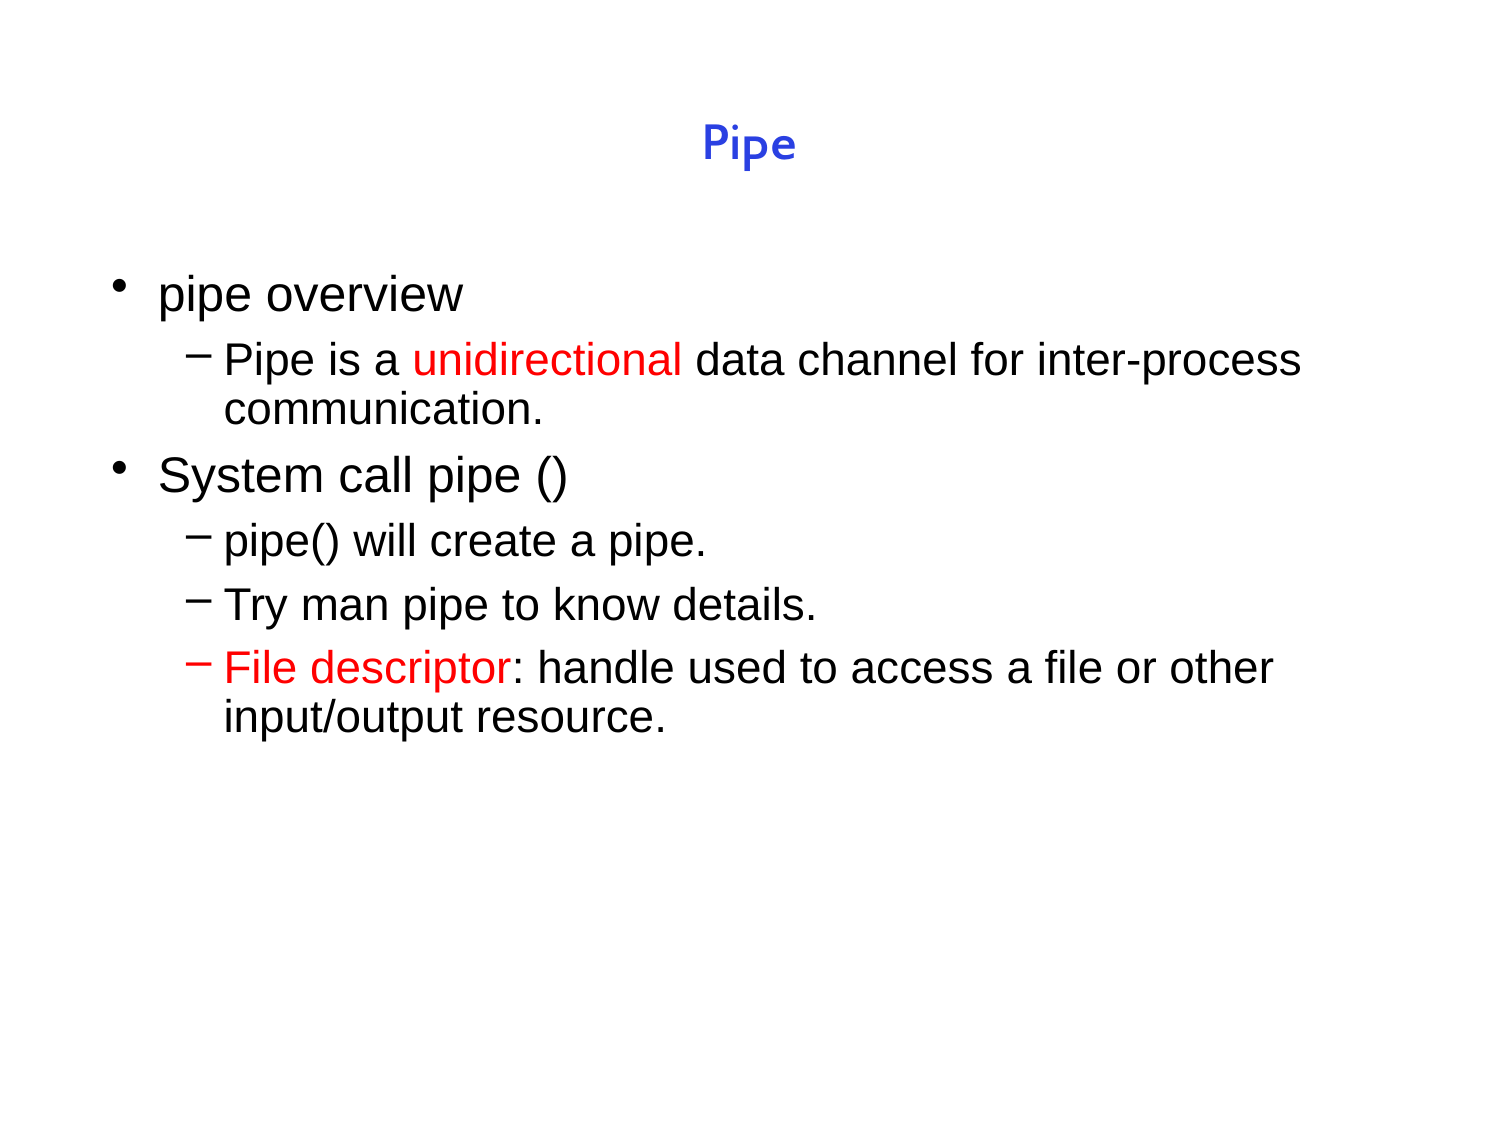

# Pipe
pipe overview
Pipe is a unidirectional data channel for inter-process communication.
System call pipe ()
pipe() will create a pipe.
Try man pipe to know details.
File descriptor: handle used to access a file or other input/output resource.